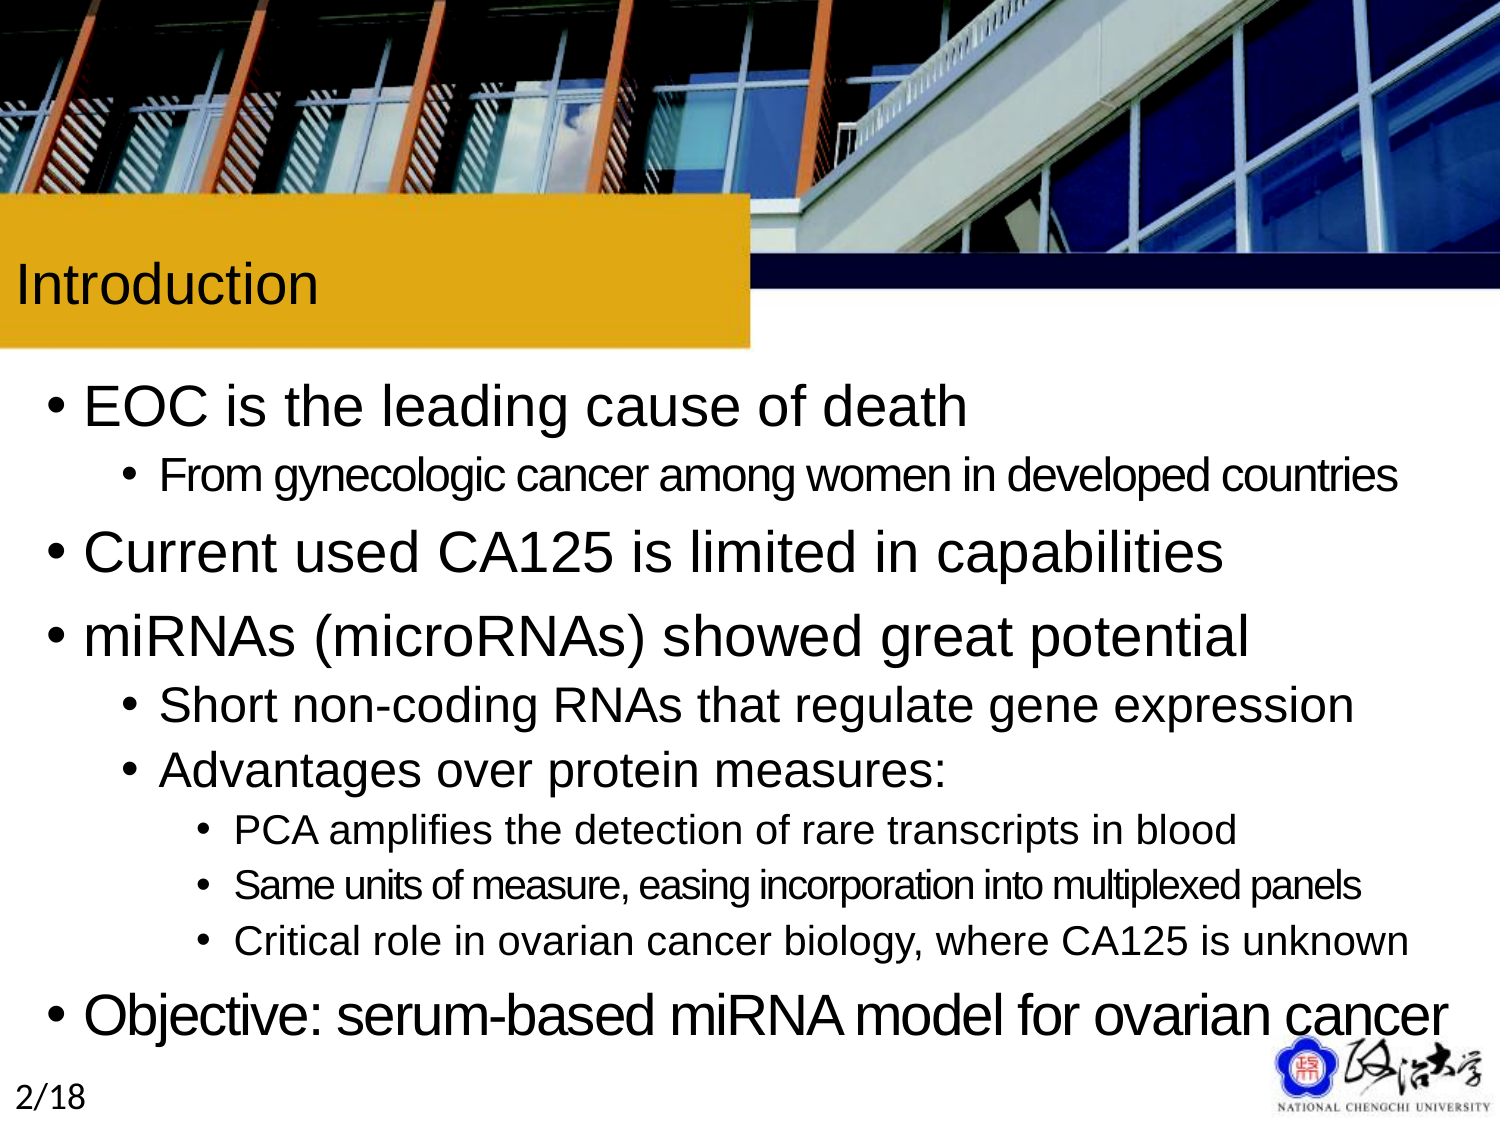

# Introduction
EOC is the leading cause of death
From gynecologic cancer among women in developed countries
Current used CA125 is limited in capabilities
miRNAs (microRNAs) showed great potential
Short non-coding RNAs that regulate gene expression
Advantages over protein measures:
PCA amplifies the detection of rare transcripts in blood
Same units of measure, easing incorporation into multiplexed panels
Critical role in ovarian cancer biology, where CA125 is unknown
Objective: serum-based miRNA model for ovarian cancer

2/18